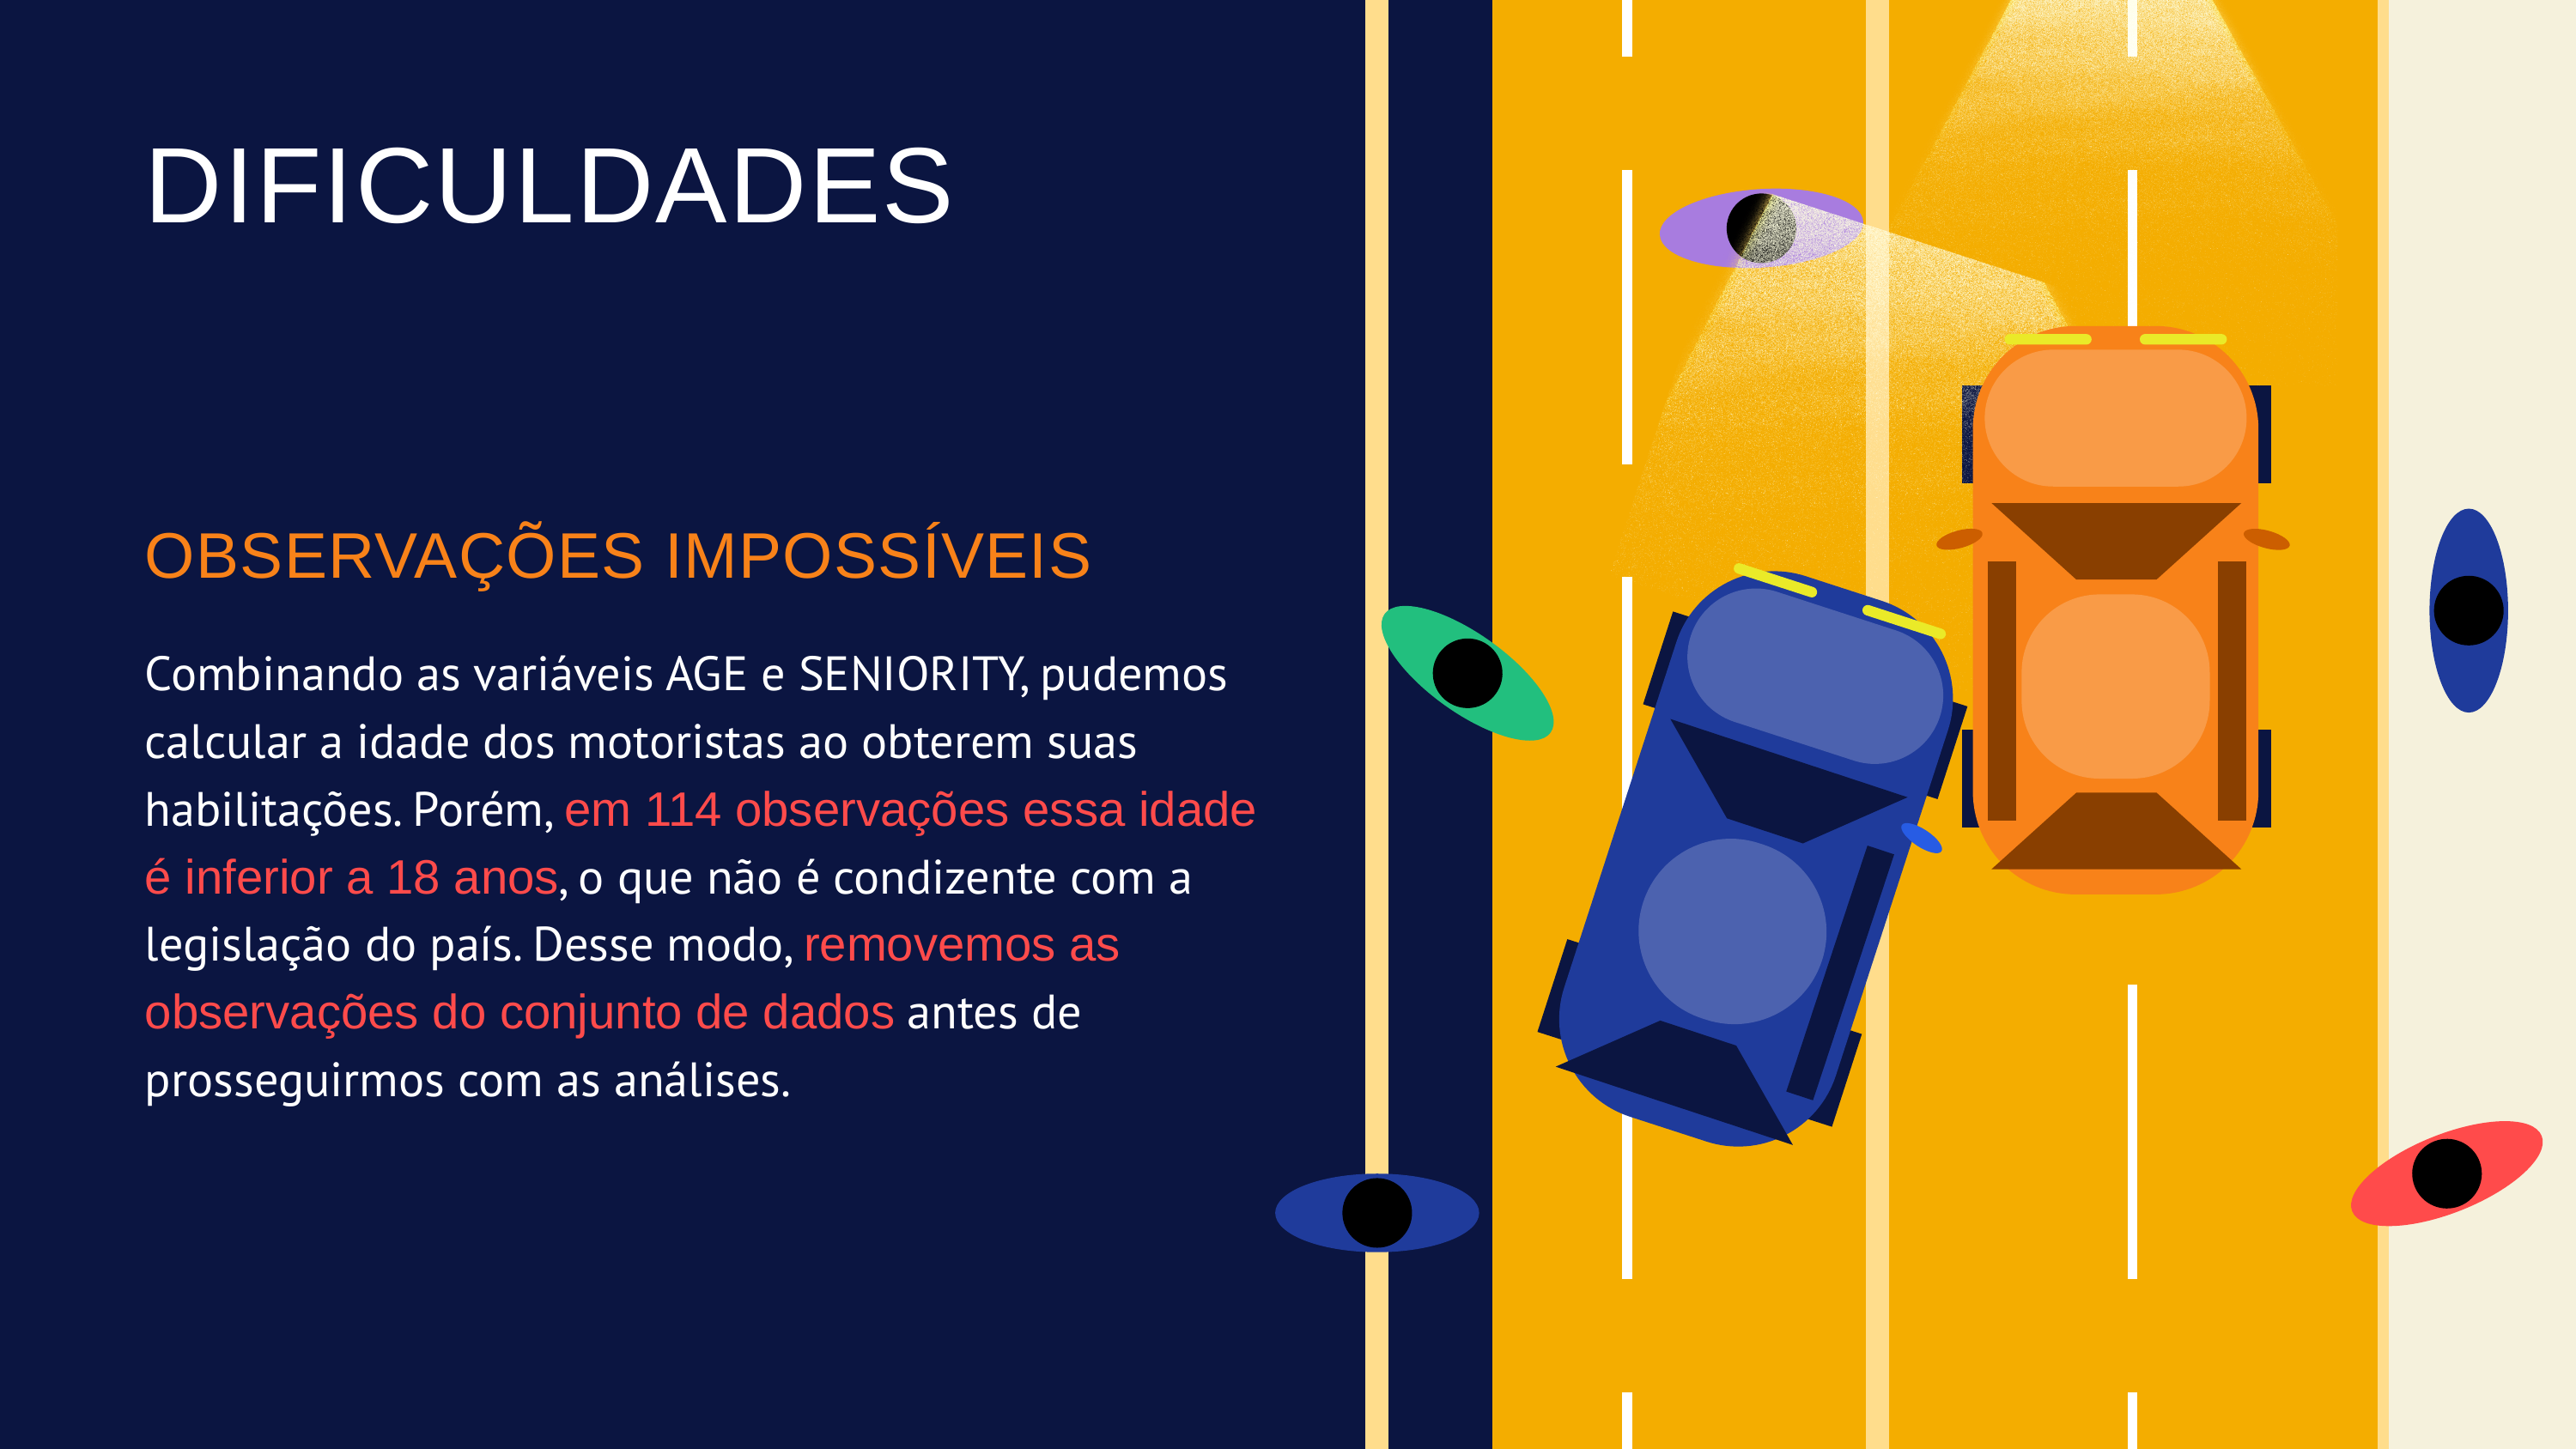

DIFICULDADES
OBSERVAÇÕES IMPOSSÍVEIS
Combinando as variáveis AGE e SENIORITY, pudemos calcular a idade dos motoristas ao obterem suas habilitações. Porém, em 114 observações essa idade é inferior a 18 anos, o que não é condizente com a legislação do país. Desse modo, removemos as observações do conjunto de dados antes de prosseguirmos com as análises.